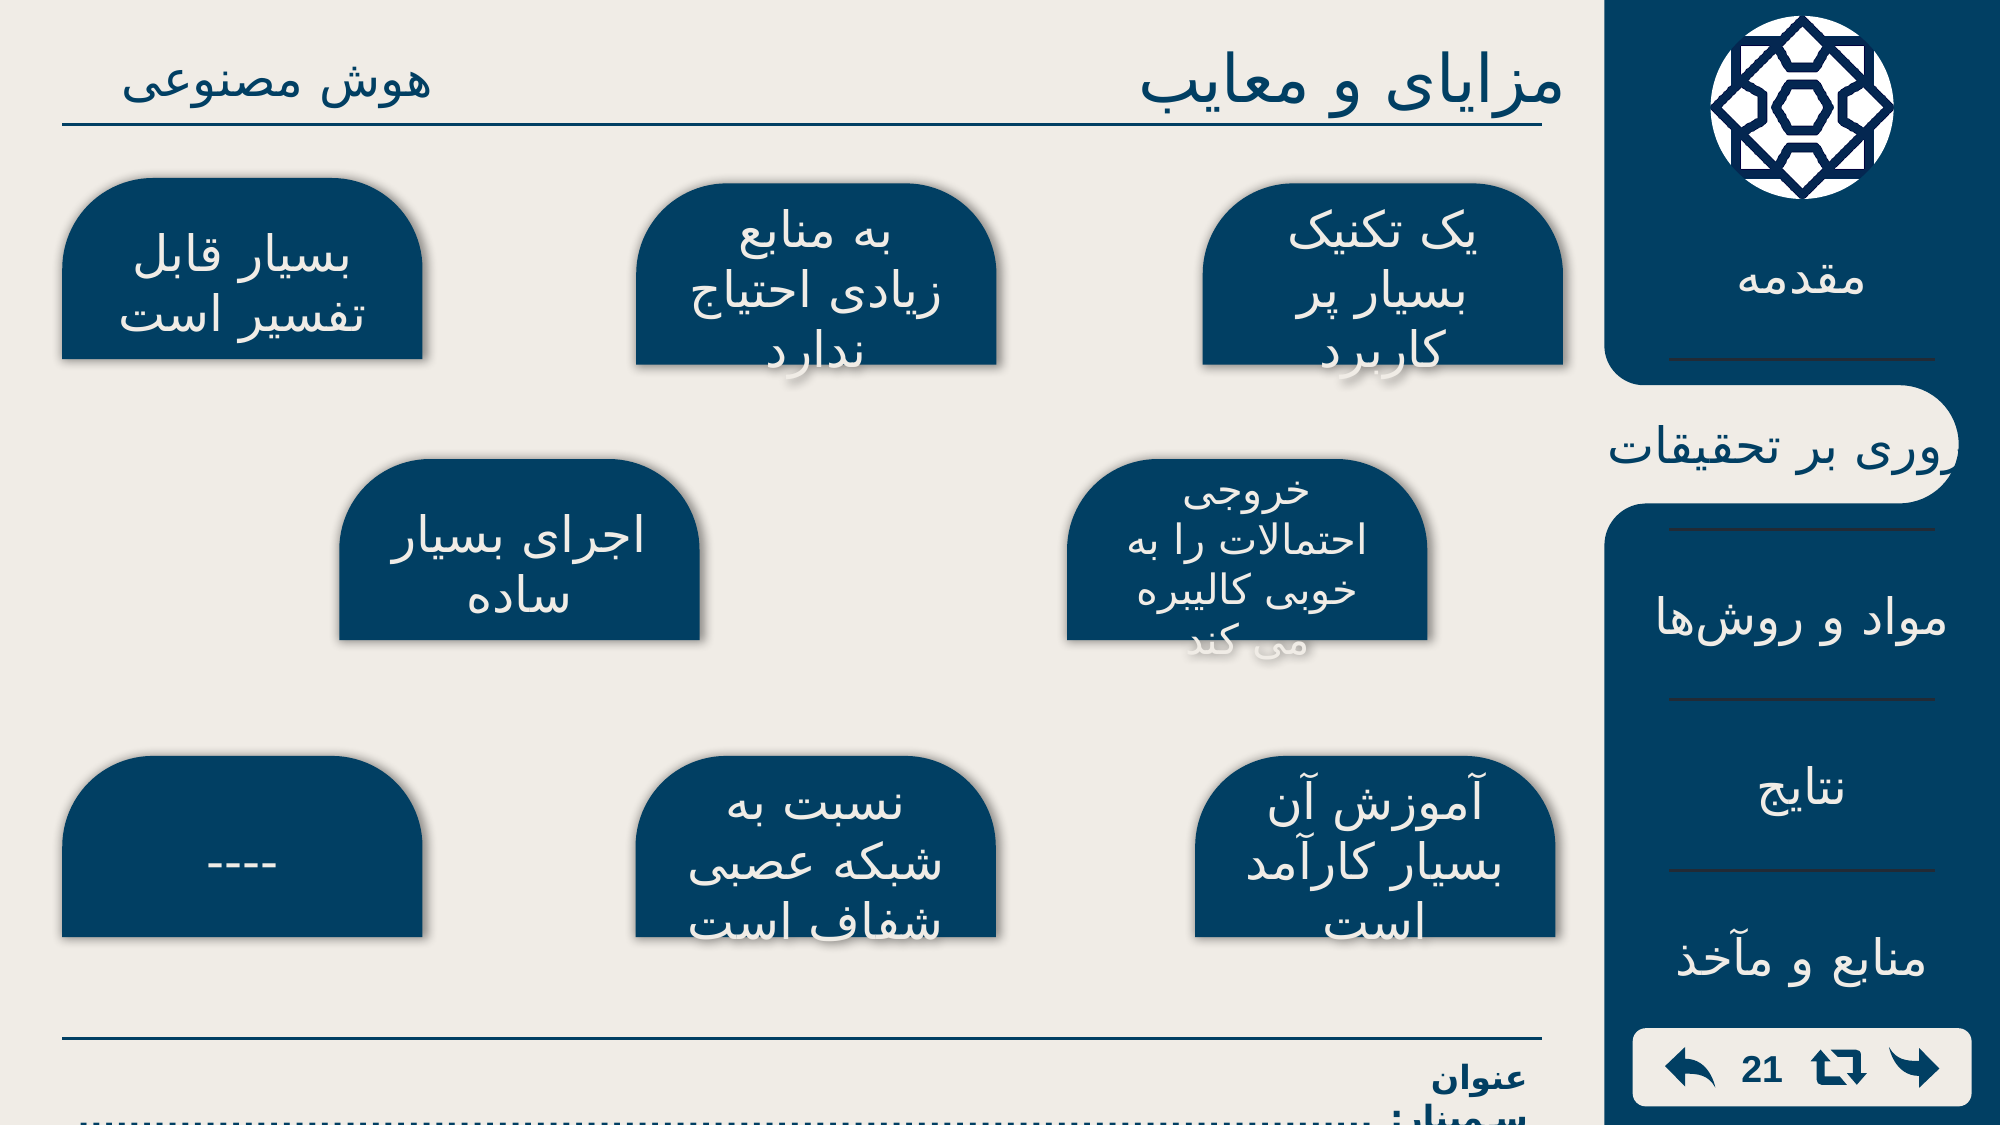

مزایای و معایب
هوش مصنوعی
بسیار قابل تفسیر است
یک تکنیک بسیار پر کاربرد

به منابع زیادی احتیاج ندارد
مقدمه

مروری بر تحقیقات
اجرای بسیار ساده
خروجی احتمالات را به خوبی کالیبره می کند
مواد و روش‌ها
نتایج
آموزش آن بسیار کارآمد است
نسبت به شبکه عصبی شفاف است
----
منابع و مآخذ

21

عنوان سمینار: ...................................................................................................................... .
21

/ 40